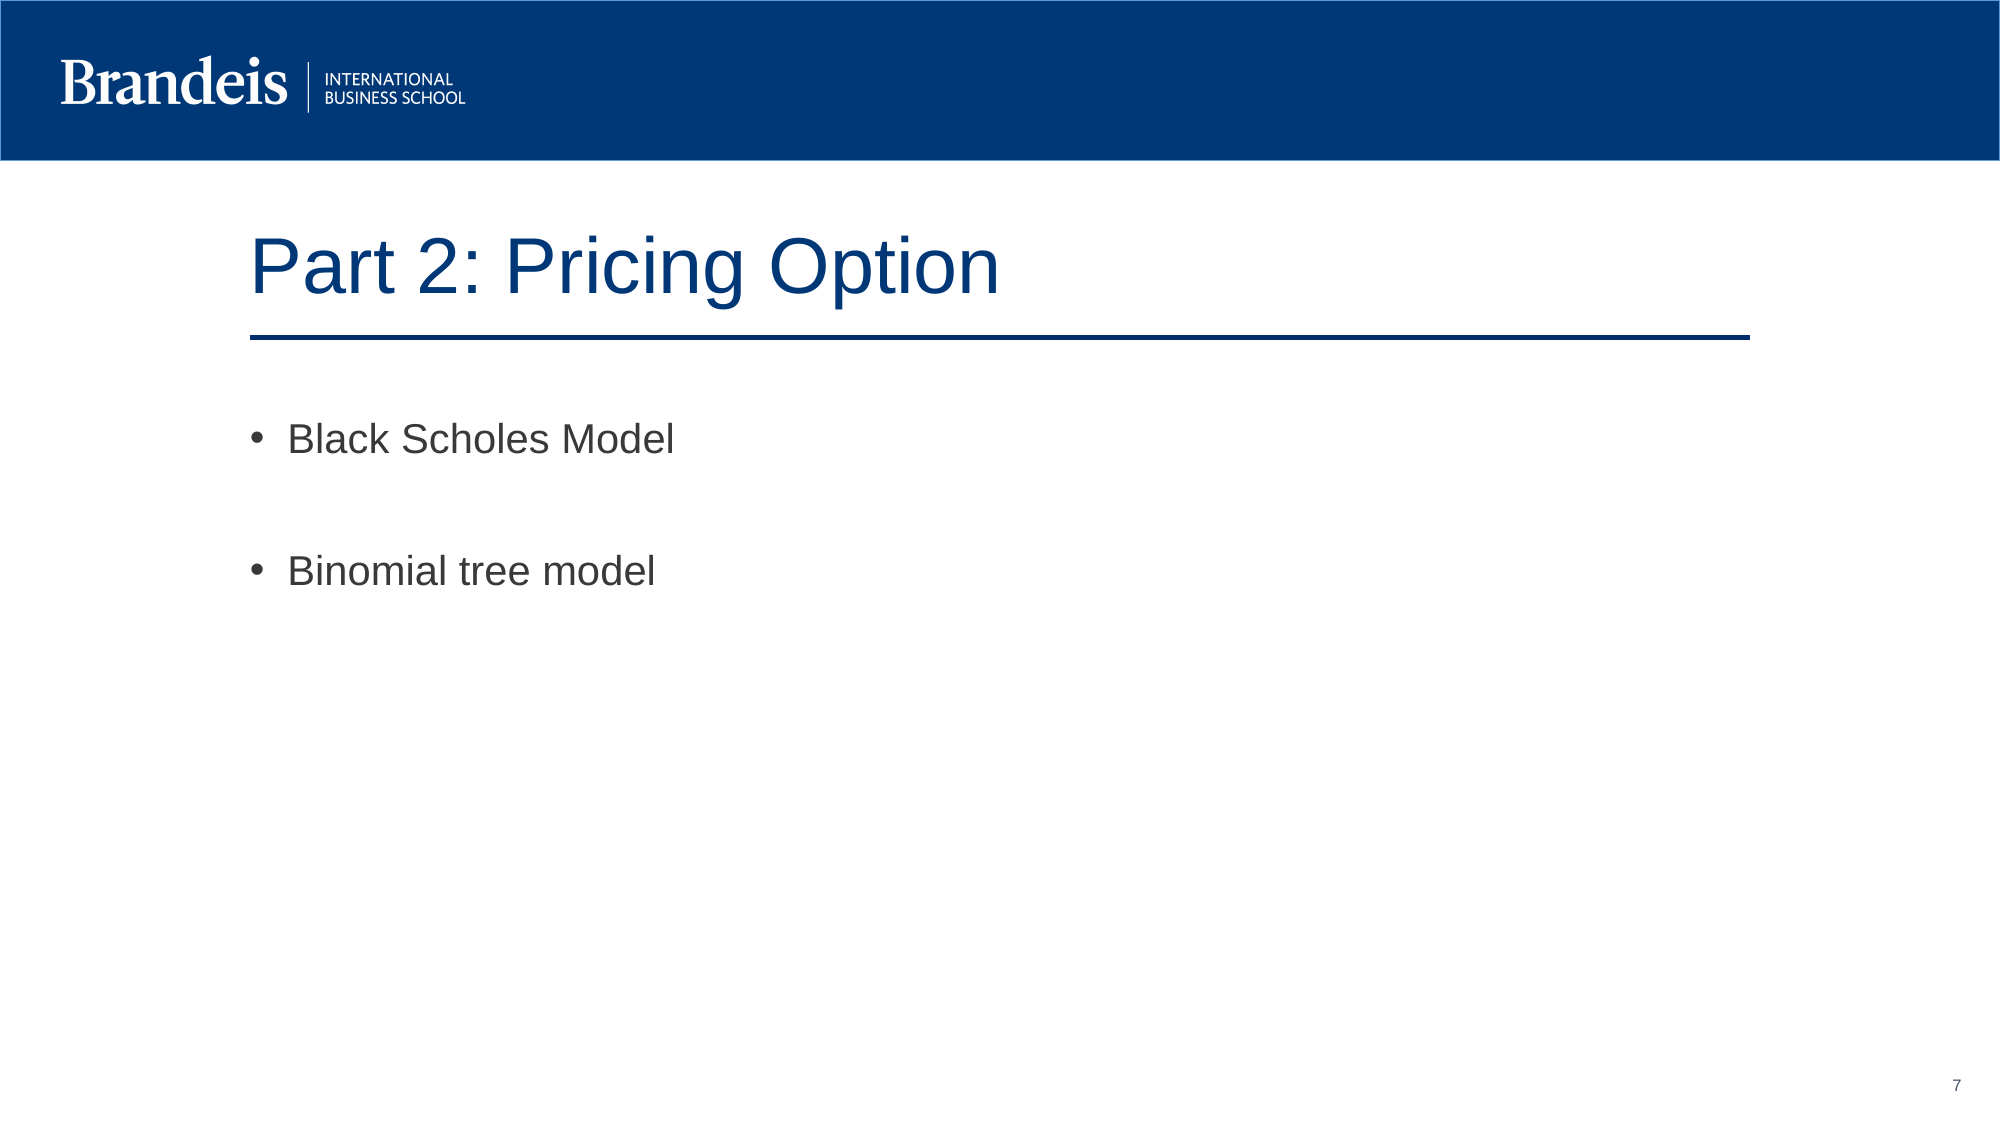

Part 2: Pricing Option

Black Scholes Model

Binomial tree model